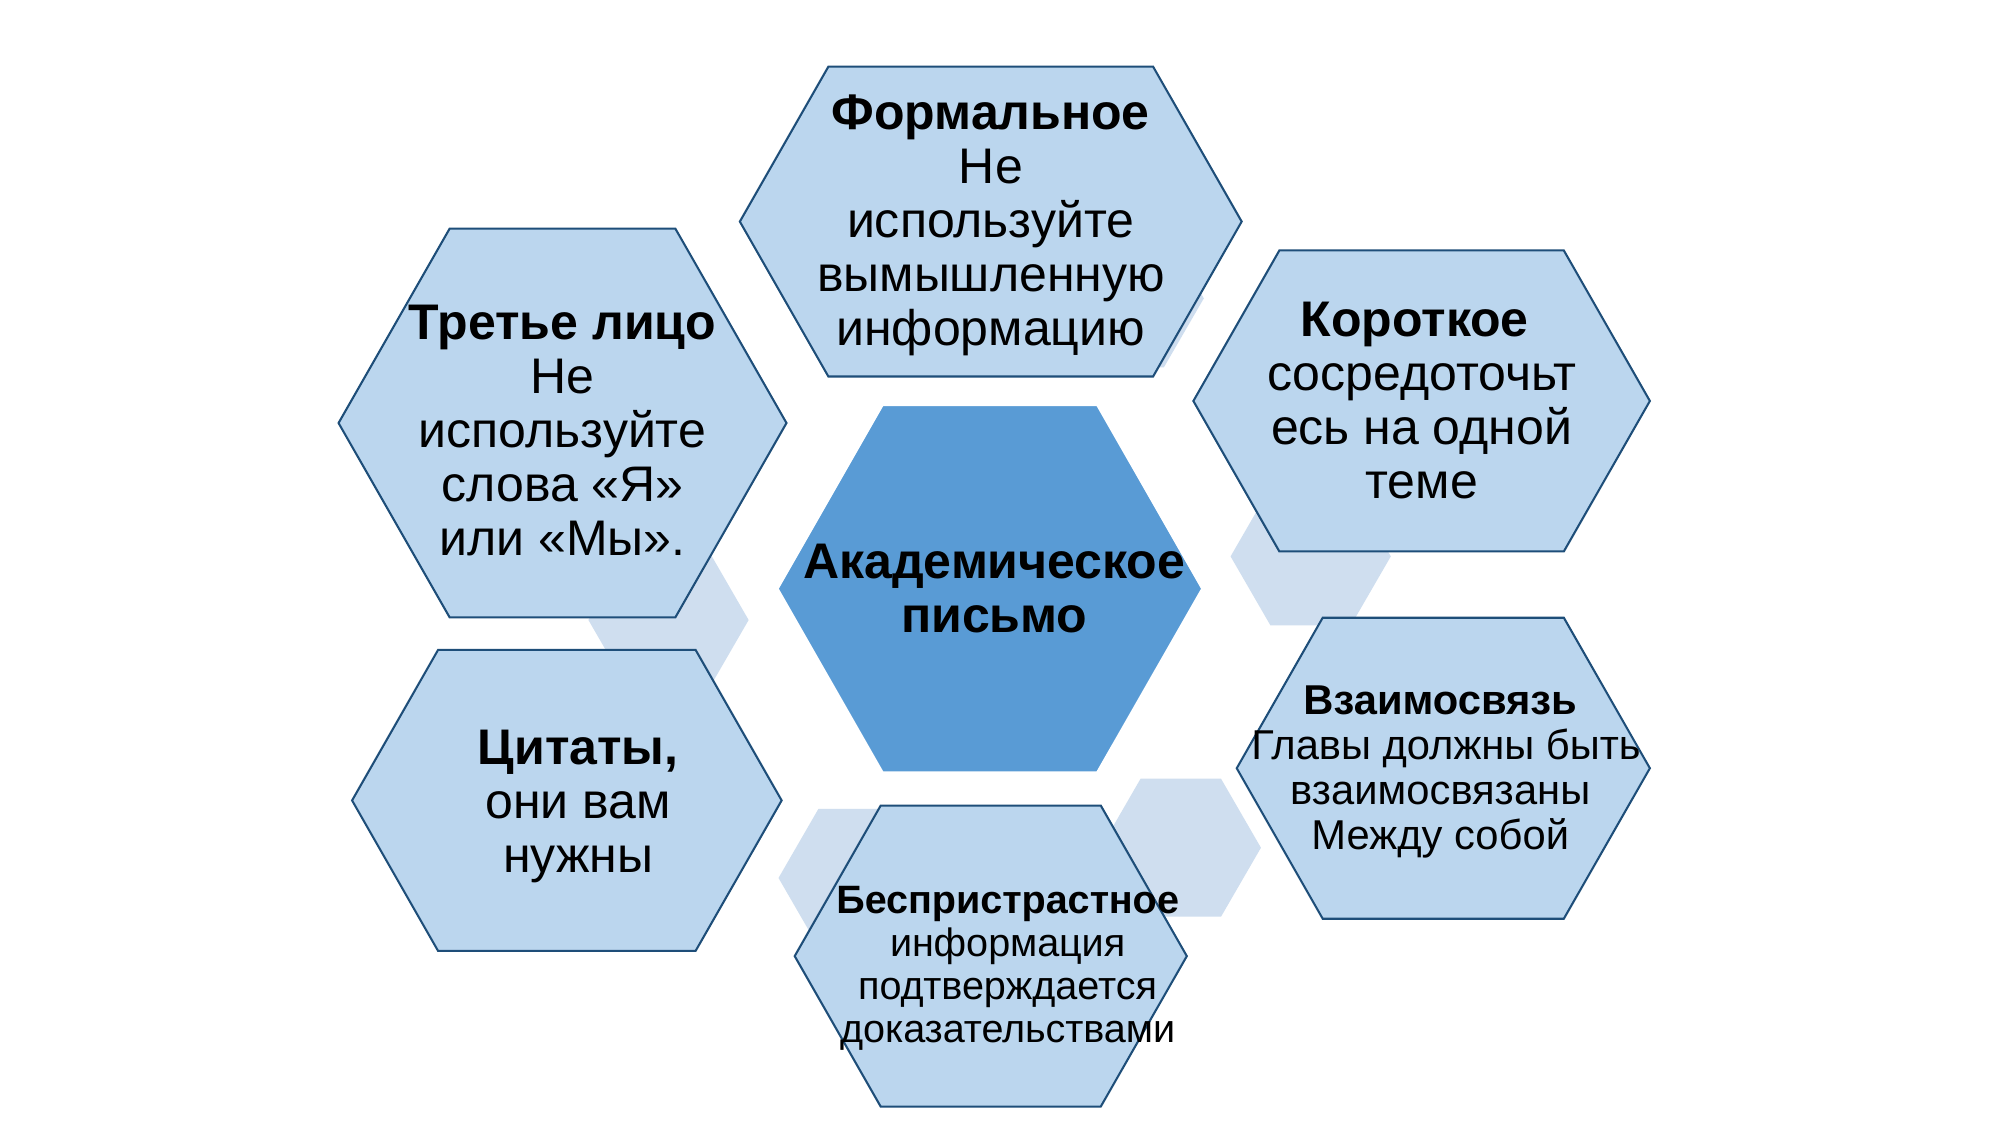

Формальное
Не используйте вымышленную информацию

Короткое  сосредоточьтесь на одной теме
Третье лицо
Не используйте слова «Я» или «Мы».

Академическое письмо

Взаимосвязь
 Главы должны быть взаимосвязаны
Между собой
Цитаты, они вам нужны

Беспристрастное информация подтверждается доказательствами